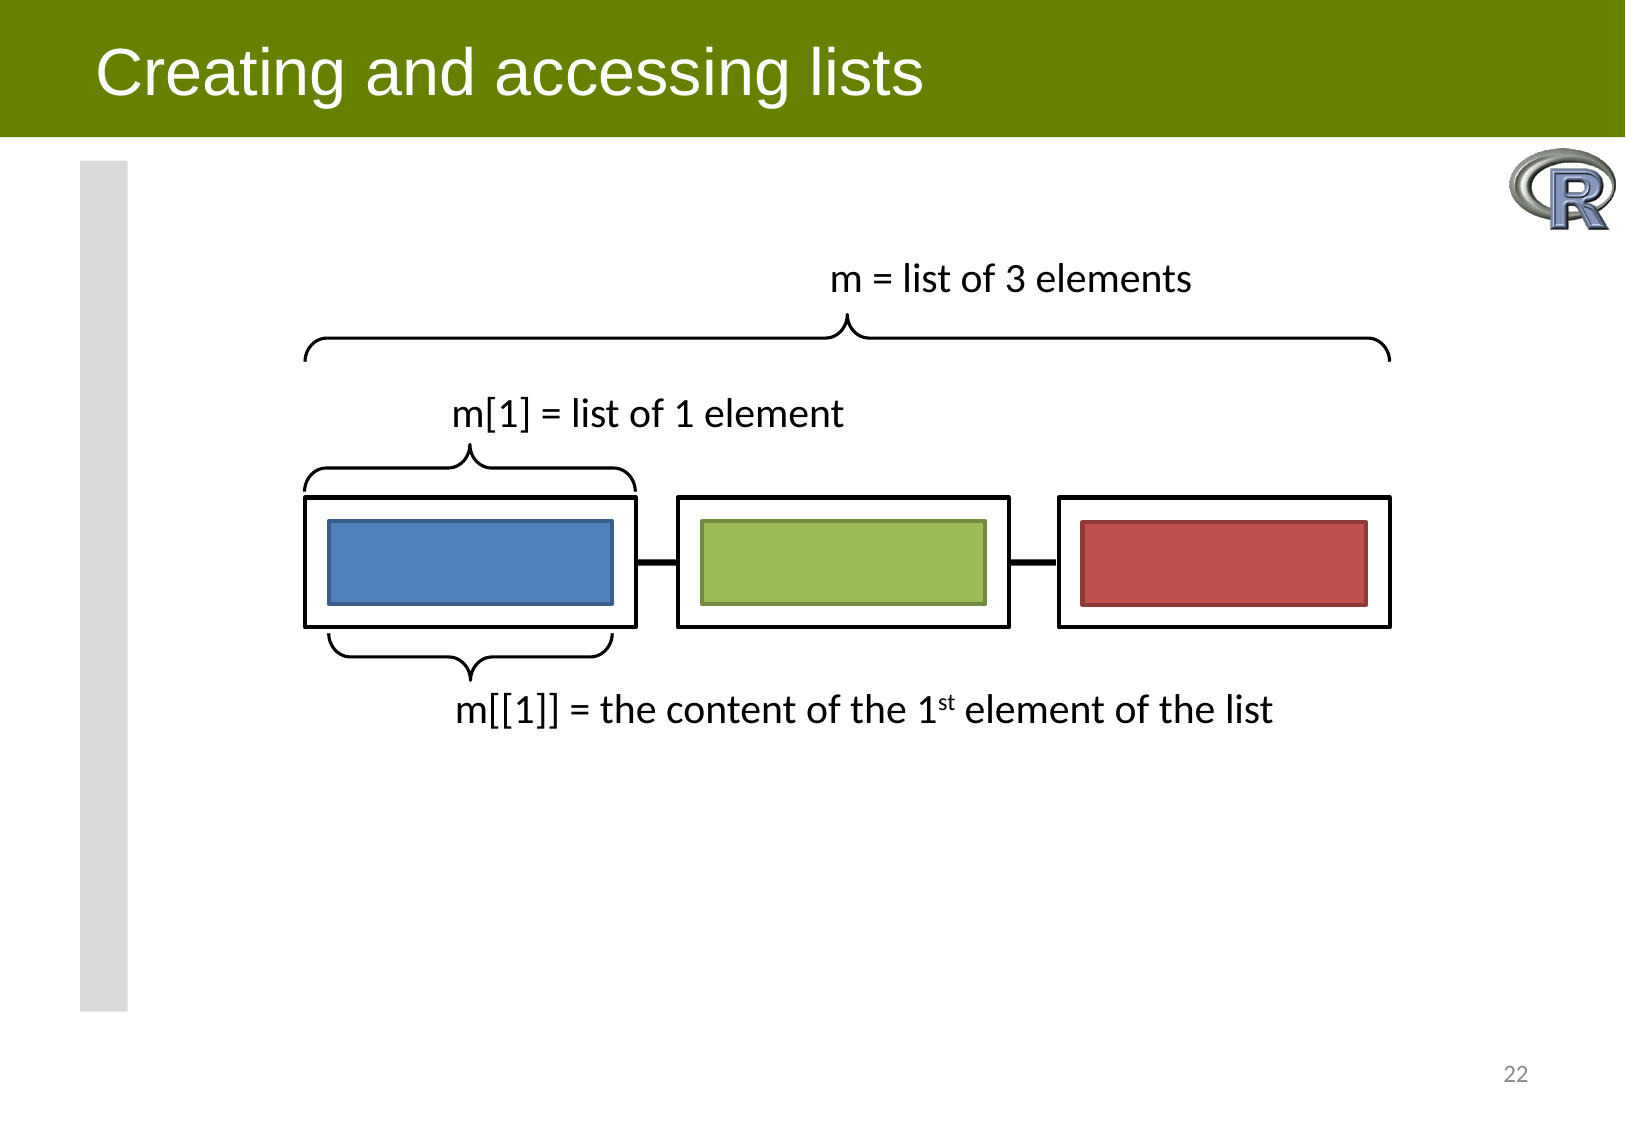

# Creating and accessing lists

m = list of 3 elements

m[1] = list of 1 element

m[[1]] = the content of the 1st element of the list
22